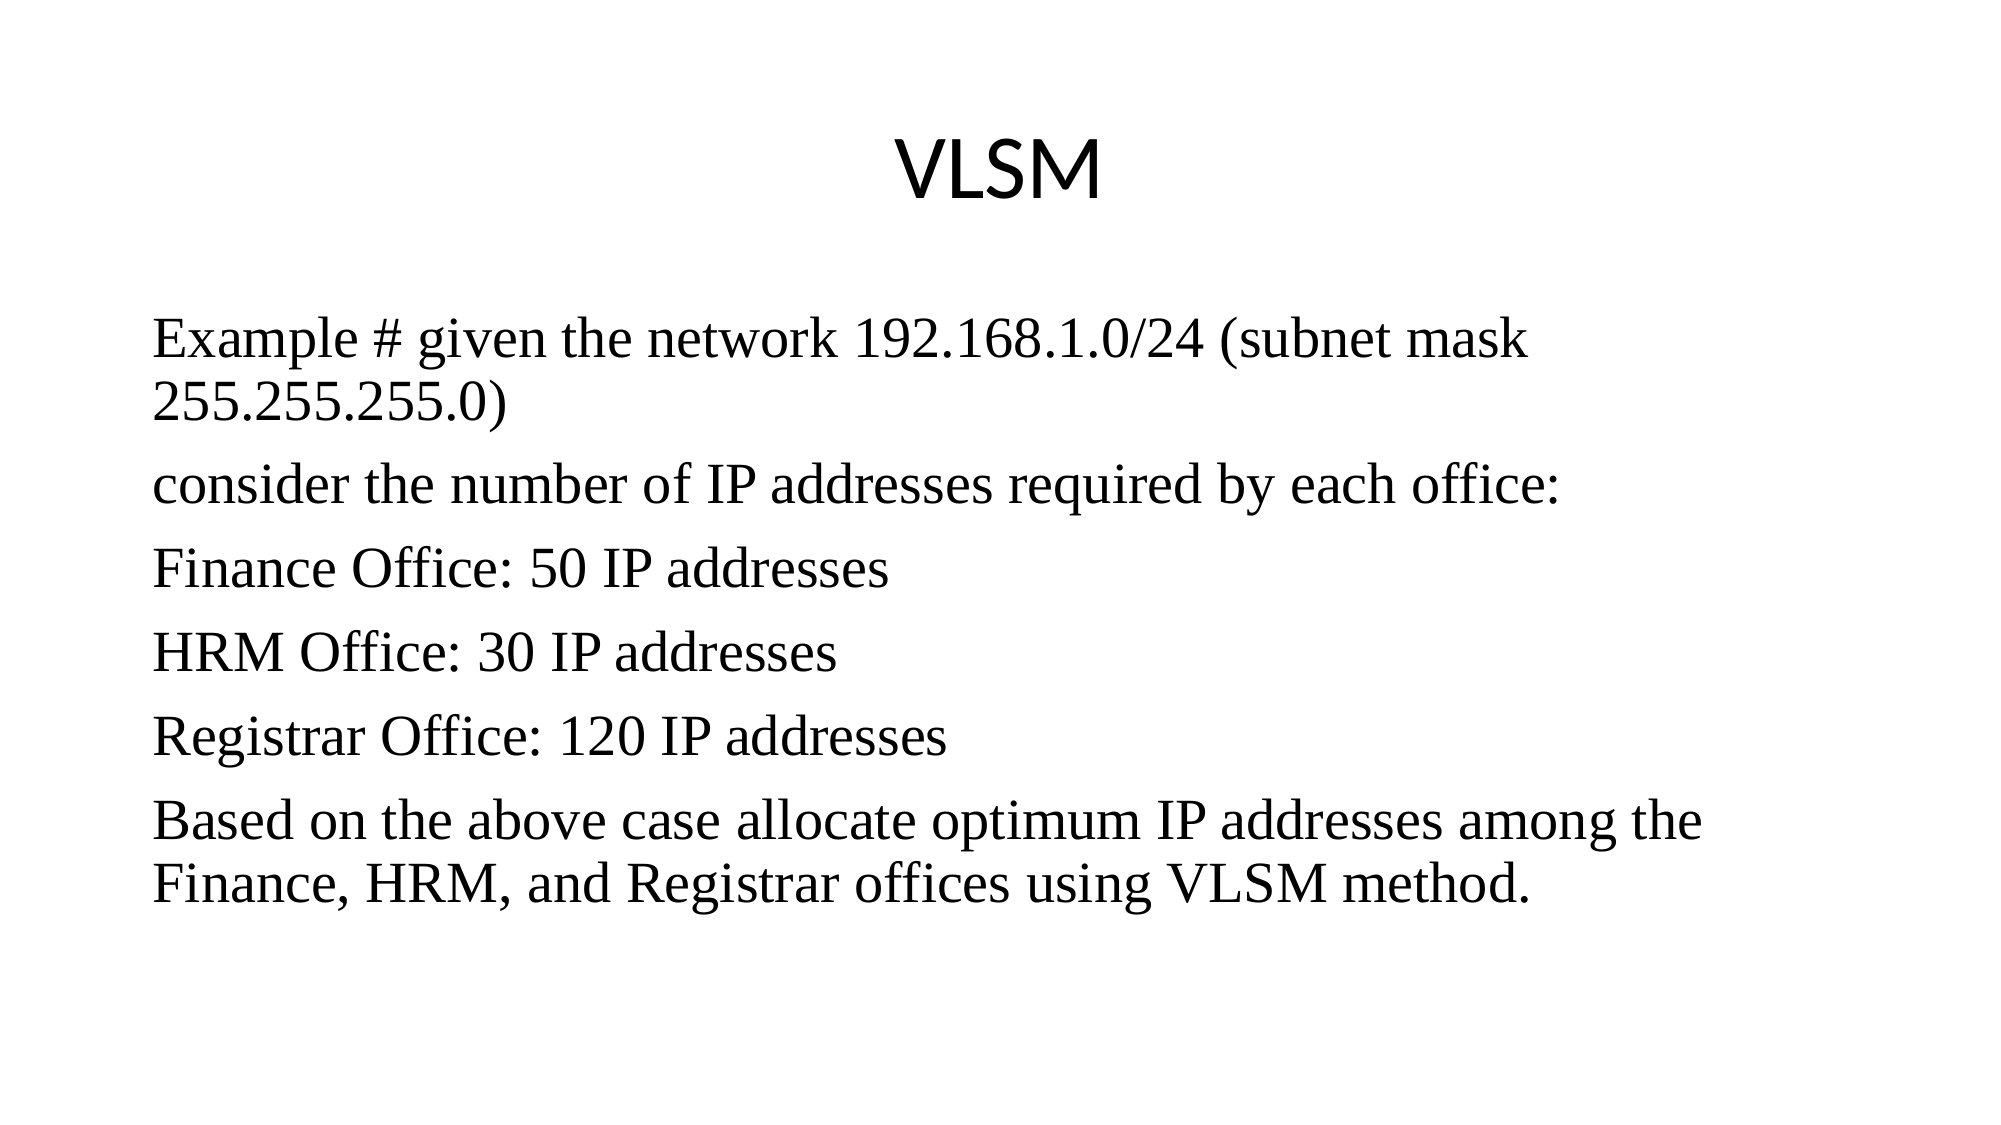

# VLSM
Example # given the network 192.168.1.0/24 (subnet mask 255.255.255.0)
consider the number of IP addresses required by each office:
Finance Office: 50 IP addresses
HRM Office: 30 IP addresses
Registrar Office: 120 IP addresses
Based on the above case allocate optimum IP addresses among the Finance, HRM, and Registrar offices using VLSM method.